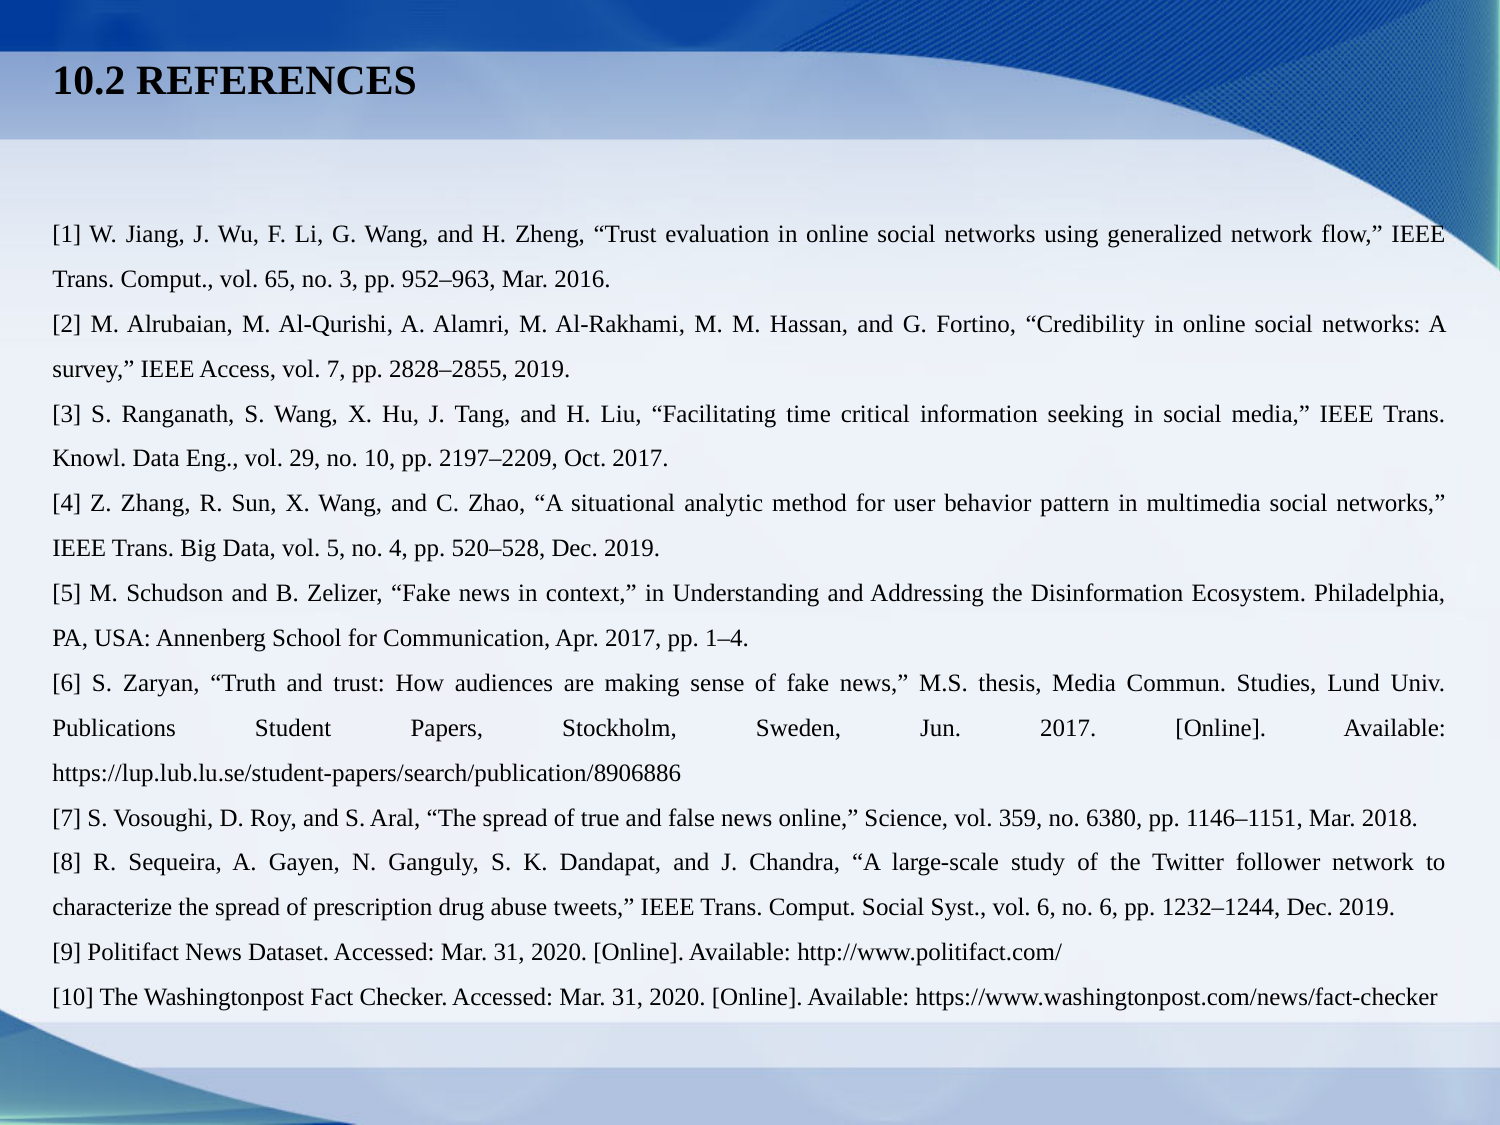

10.2 REFERENCES

[1] W. Jiang, J. Wu, F. Li, G. Wang, and H. Zheng, “Trust evaluation in online social networks using generalized network flow,” IEEE Trans. Comput., vol. 65, no. 3, pp. 952–963, Mar. 2016.
[2] M. Alrubaian, M. Al-Qurishi, A. Alamri, M. Al-Rakhami, M. M. Hassan, and G. Fortino, “Credibility in online social networks: A survey,” IEEE Access, vol. 7, pp. 2828–2855, 2019.
[3] S. Ranganath, S. Wang, X. Hu, J. Tang, and H. Liu, “Facilitating time critical information seeking in social media,” IEEE Trans. Knowl. Data Eng., vol. 29, no. 10, pp. 2197–2209, Oct. 2017.
[4] Z. Zhang, R. Sun, X. Wang, and C. Zhao, “A situational analytic method for user behavior pattern in multimedia social networks,” IEEE Trans. Big Data, vol. 5, no. 4, pp. 520–528, Dec. 2019.
[5] M. Schudson and B. Zelizer, “Fake news in context,” in Understanding and Addressing the Disinformation Ecosystem. Philadelphia, PA, USA: Annenberg School for Communication, Apr. 2017, pp. 1–4.
[6] S. Zaryan, “Truth and trust: How audiences are making sense of fake news,” M.S. thesis, Media Commun. Studies, Lund Univ. Publications Student Papers, Stockholm, Sweden, Jun. 2017. [Online]. Available: https://lup.lub.lu.se/student-papers/search/publication/8906886
[7] S. Vosoughi, D. Roy, and S. Aral, “The spread of true and false news online,” Science, vol. 359, no. 6380, pp. 1146–1151, Mar. 2018.
[8] R. Sequeira, A. Gayen, N. Ganguly, S. K. Dandapat, and J. Chandra, “A large-scale study of the Twitter follower network to characterize the spread of prescription drug abuse tweets,” IEEE Trans. Comput. Social Syst., vol. 6, no. 6, pp. 1232–1244, Dec. 2019.
[9] Politifact News Dataset. Accessed: Mar. 31, 2020. [Online]. Available: http://www.politifact.com/
[10] The Washingtonpost Fact Checker. Accessed: Mar. 31, 2020. [Online]. Available: https://www.washingtonpost.com/news/fact-checker